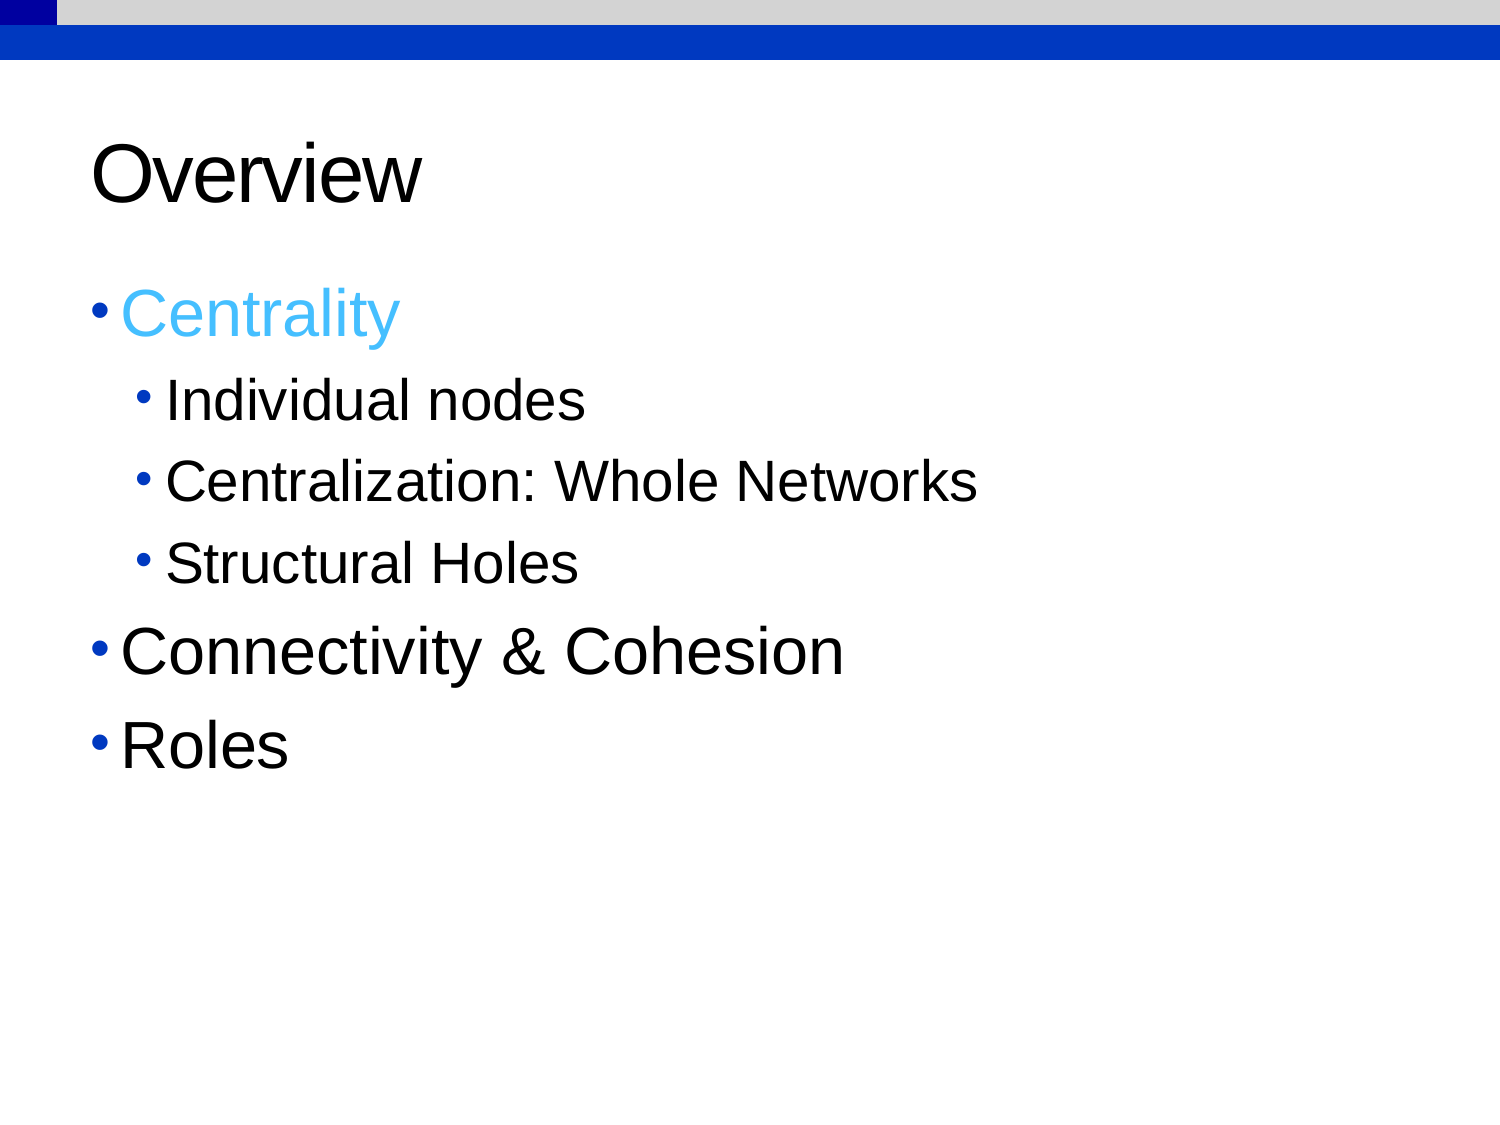

# Overview
Centrality
Individual nodes
Centralization: Whole Networks
Structural Holes
Connectivity & Cohesion
Roles